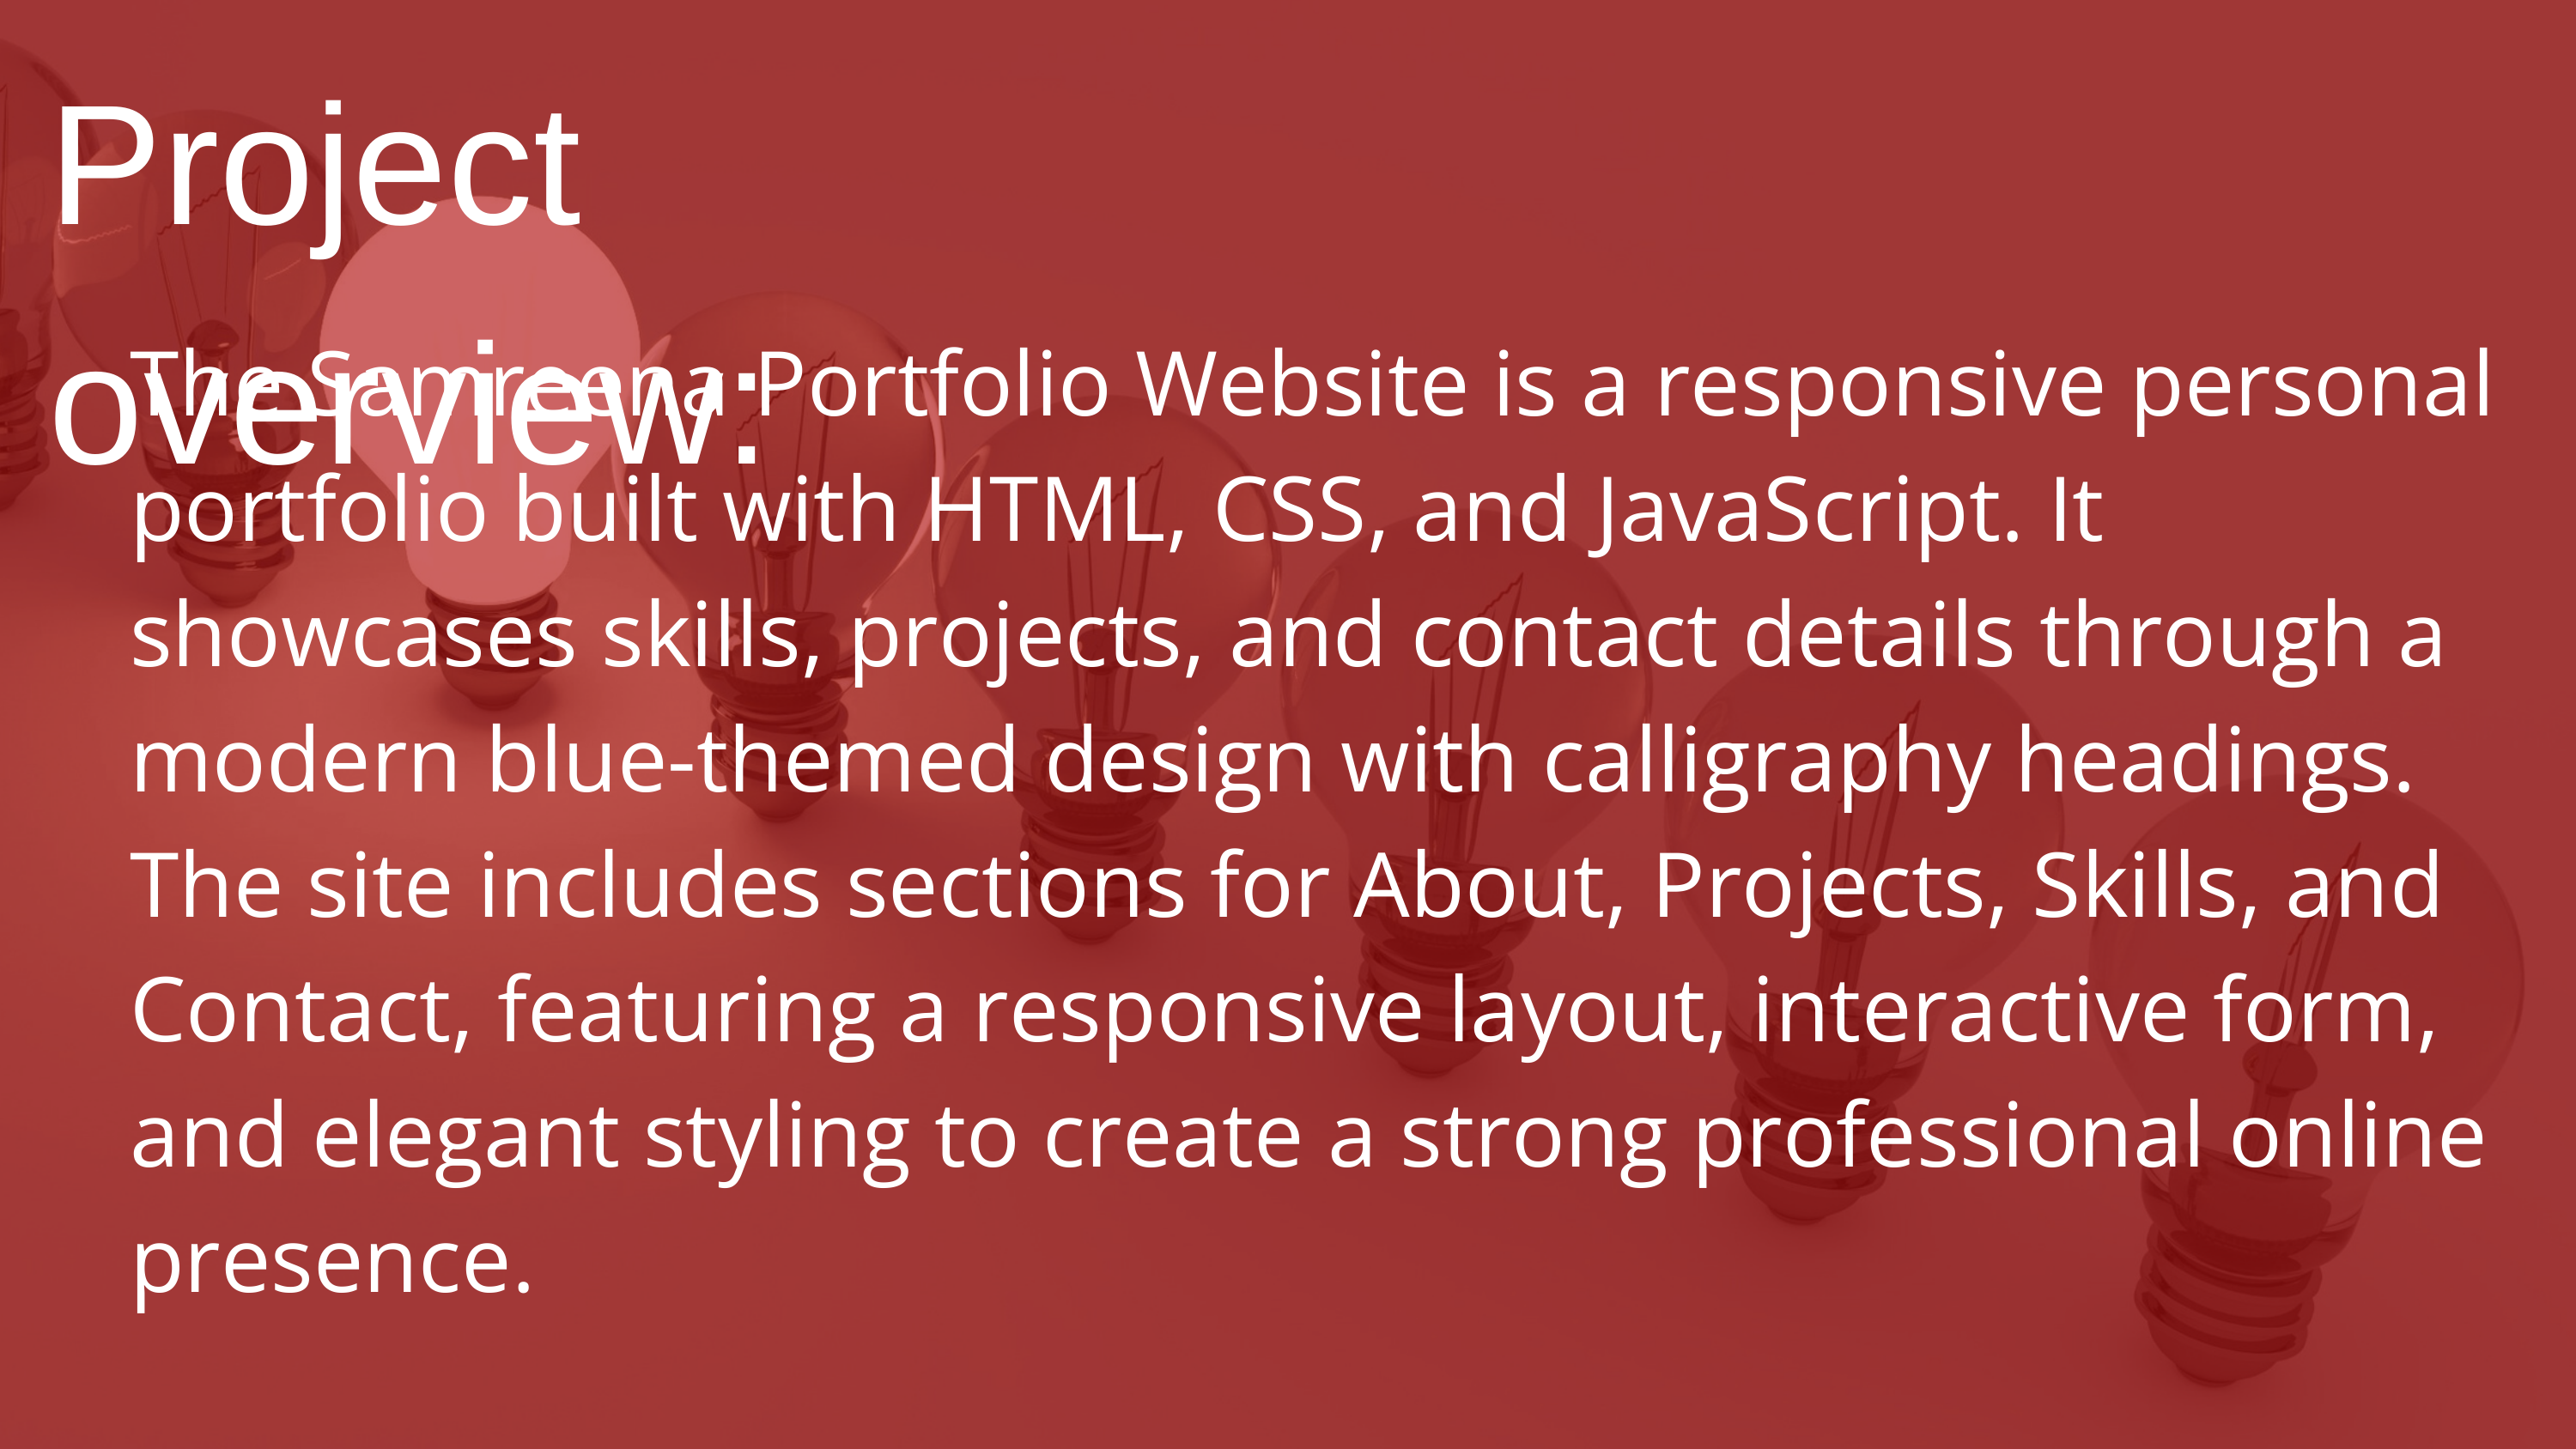

Project overview:
The Samreena Portfolio Website is a responsive personal portfolio built with HTML, CSS, and JavaScript. It showcases skills, projects, and contact details through a modern blue-themed design with calligraphy headings. The site includes sections for About, Projects, Skills, and Contact, featuring a responsive layout, interactive form, and elegant styling to create a strong professional online presence.